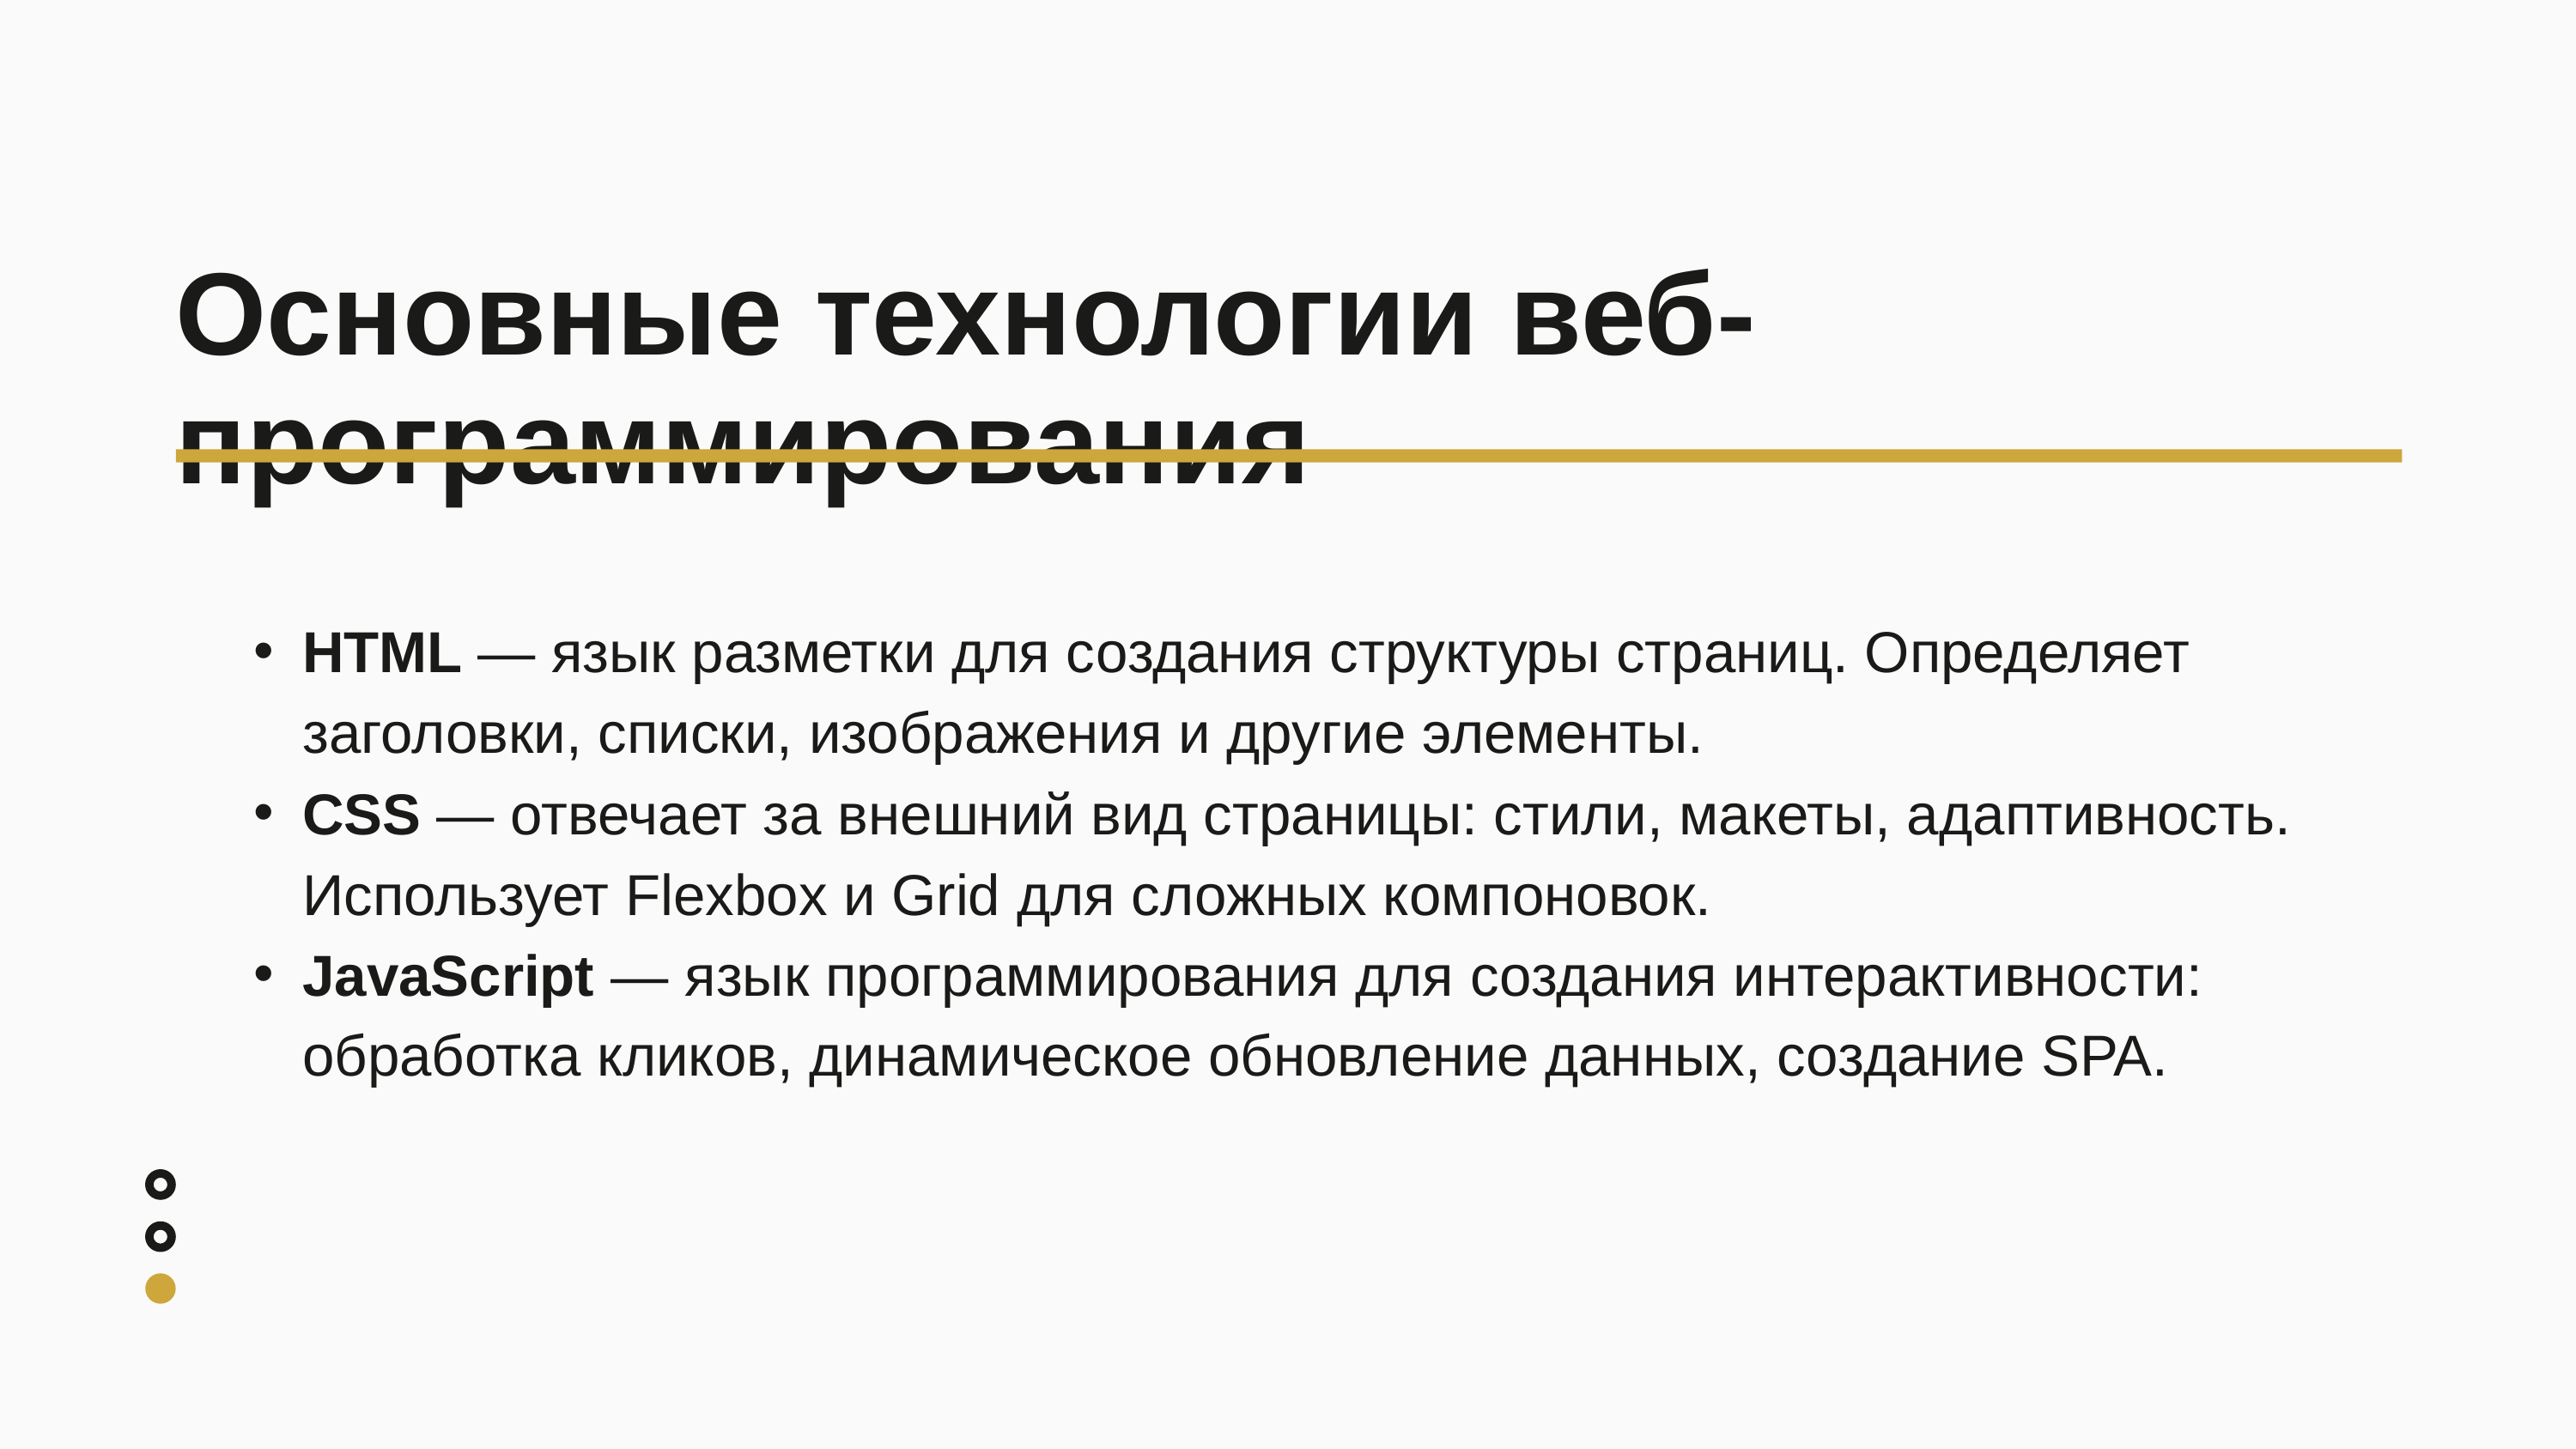

Основные технологии веб-программирования

HTML — язык разметки для создания структуры страниц. Определяет заголовки, списки, изображения и другие элементы.
CSS — отвечает за внешний вид страницы: стили, макеты, адаптивность. Использует Flexbox и Grid для сложных компоновок.
JavaScript — язык программирования для создания интерактивности: обработка кликов, динамическое обновление данных, создание SPA.